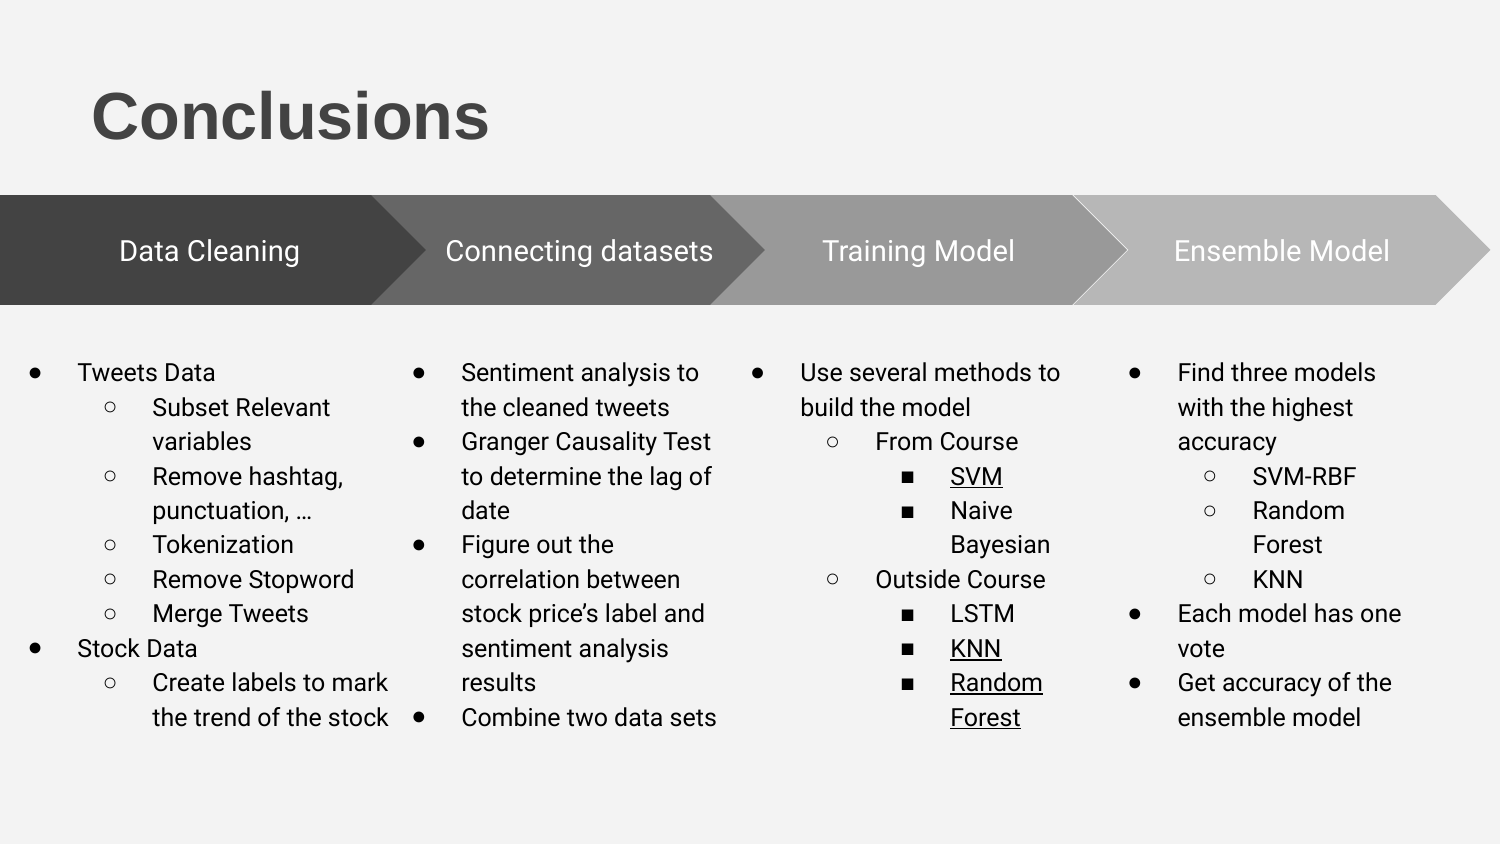

# Conclusions
Connecting datasets
Sentiment analysis to the cleaned tweets
Granger Causality Test to determine the lag of date
Figure out the correlation between stock price’s label and sentiment analysis results
Combine two data sets
Training Model
Use several methods to build the model
From Course
SVM
Naive Bayesian
Outside Course
LSTM
KNN
Random Forest
Ensemble Model
Find three models with the highest accuracy
SVM-RBF
Random Forest
KNN
Each model has one vote
Get accuracy of the ensemble model
Data Cleaning
Tweets Data
Subset Relevant variables
Remove hashtag, punctuation, …
Tokenization
Remove Stopword
Merge Tweets
Stock Data
Create labels to mark the trend of the stock